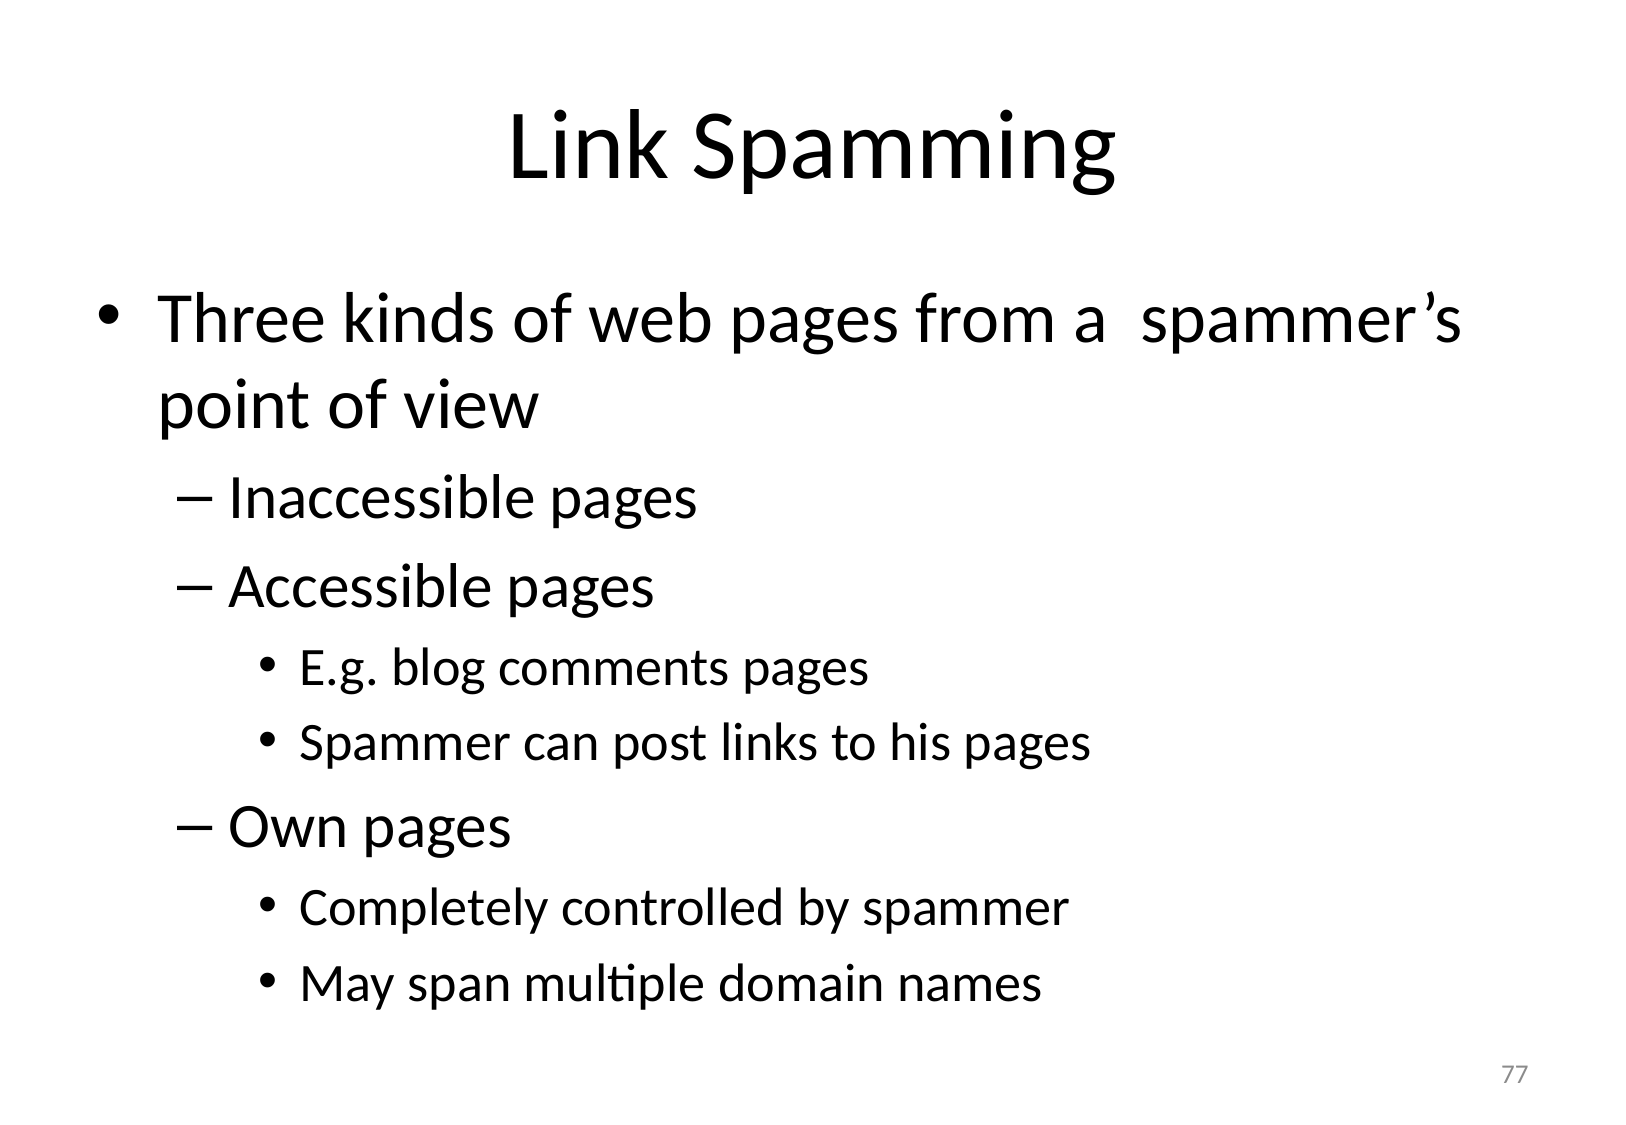

# Link Spamming
Three kinds of web pages from a  spammer’s point of view
Inaccessible pages
Accessible pages
E.g. blog comments pages
Spammer can post links to his pages
Own pages
Completely controlled by spammer
May span multiple domain names
77